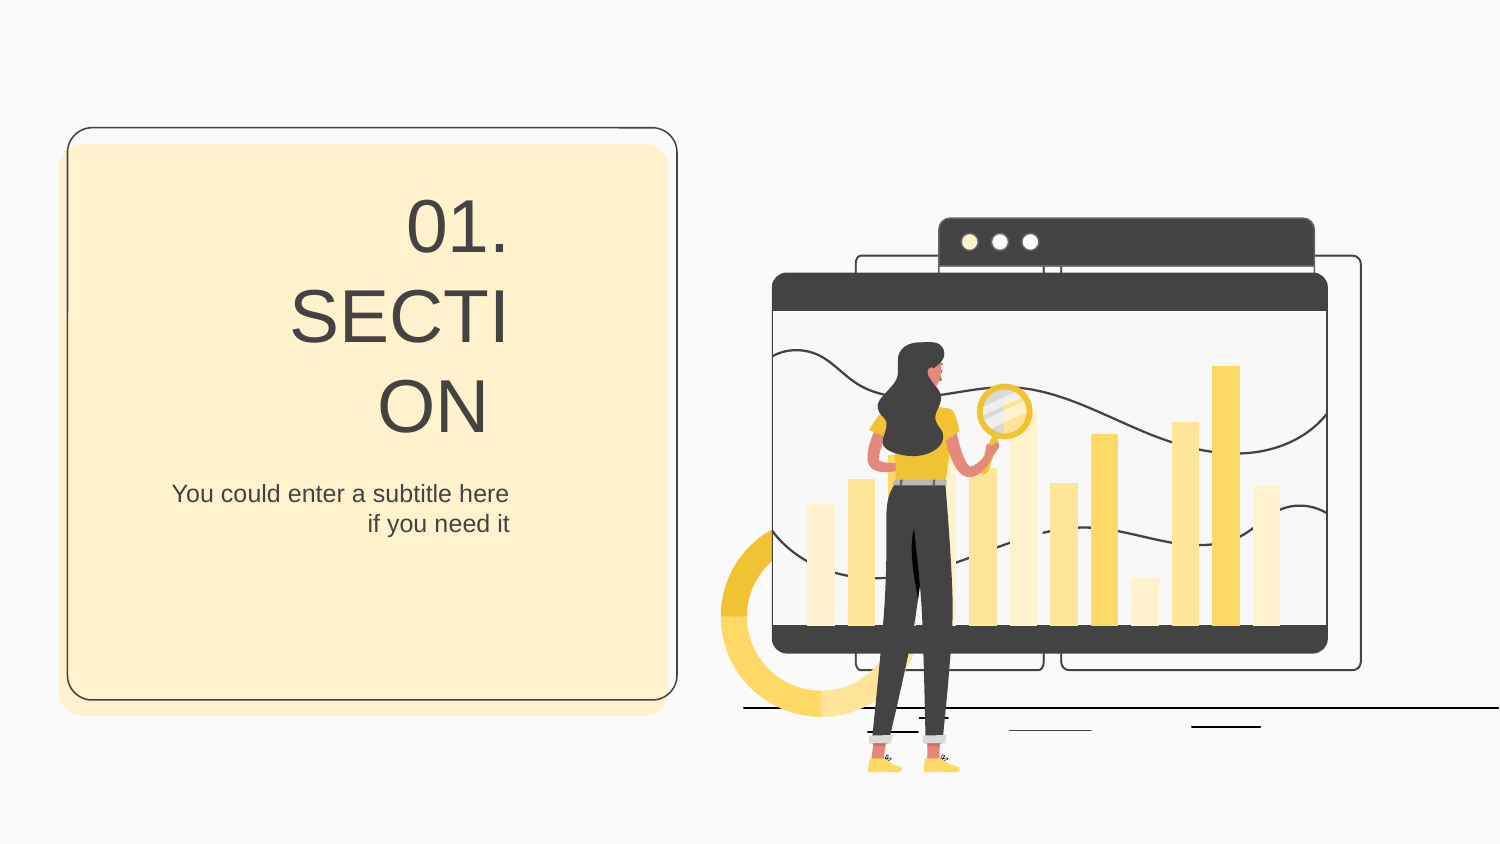

# 01. SECTION

You could enter a subtitle here if you need it